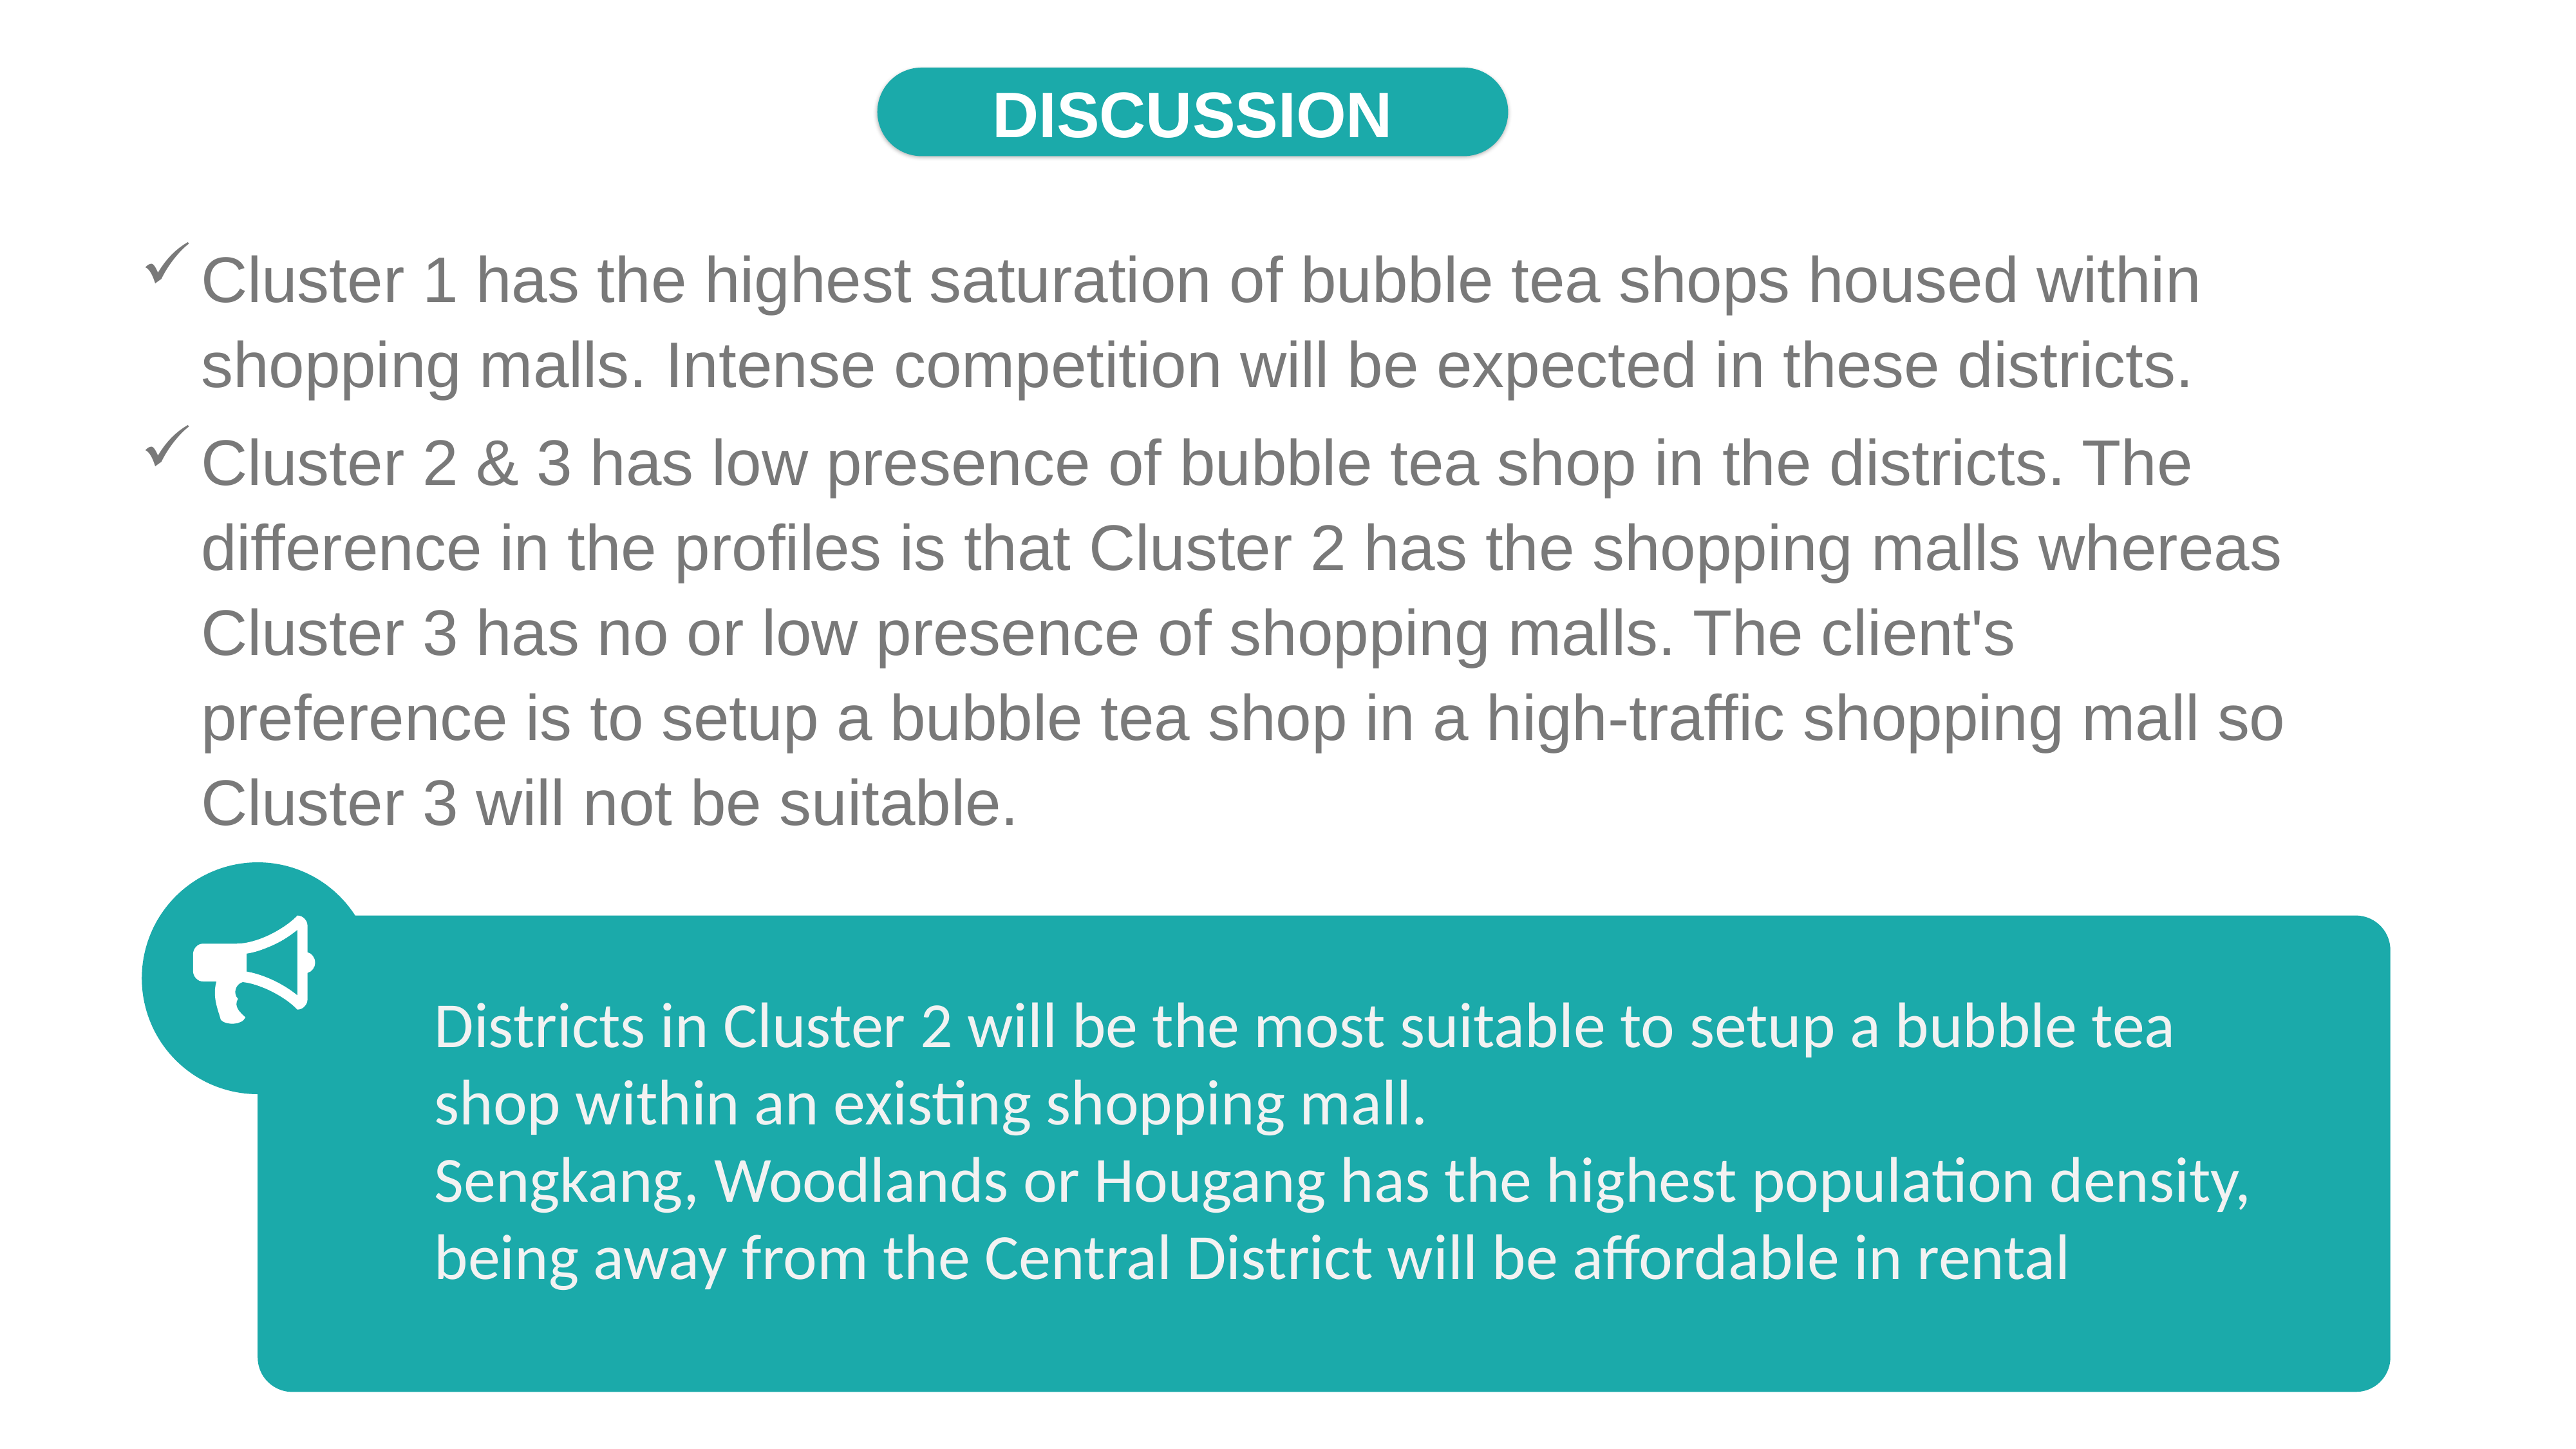

DISCUSSION
Cluster 1 has the highest saturation of bubble tea shops housed within shopping malls. Intense competition will be expected in these districts.
Cluster 2 & 3 has low presence of bubble tea shop in the districts. The difference in the profiles is that Cluster 2 has the shopping malls whereas Cluster 3 has no or low presence of shopping malls. The client's preference is to setup a bubble tea shop in a high-traffic shopping mall so Cluster 3 will not be suitable.

Districts in Cluster 2 will be the most suitable to setup a bubble tea shop within an existing shopping mall.
Sengkang, Woodlands or Hougang has the highest population density, being away from the Central District will be affordable in rental